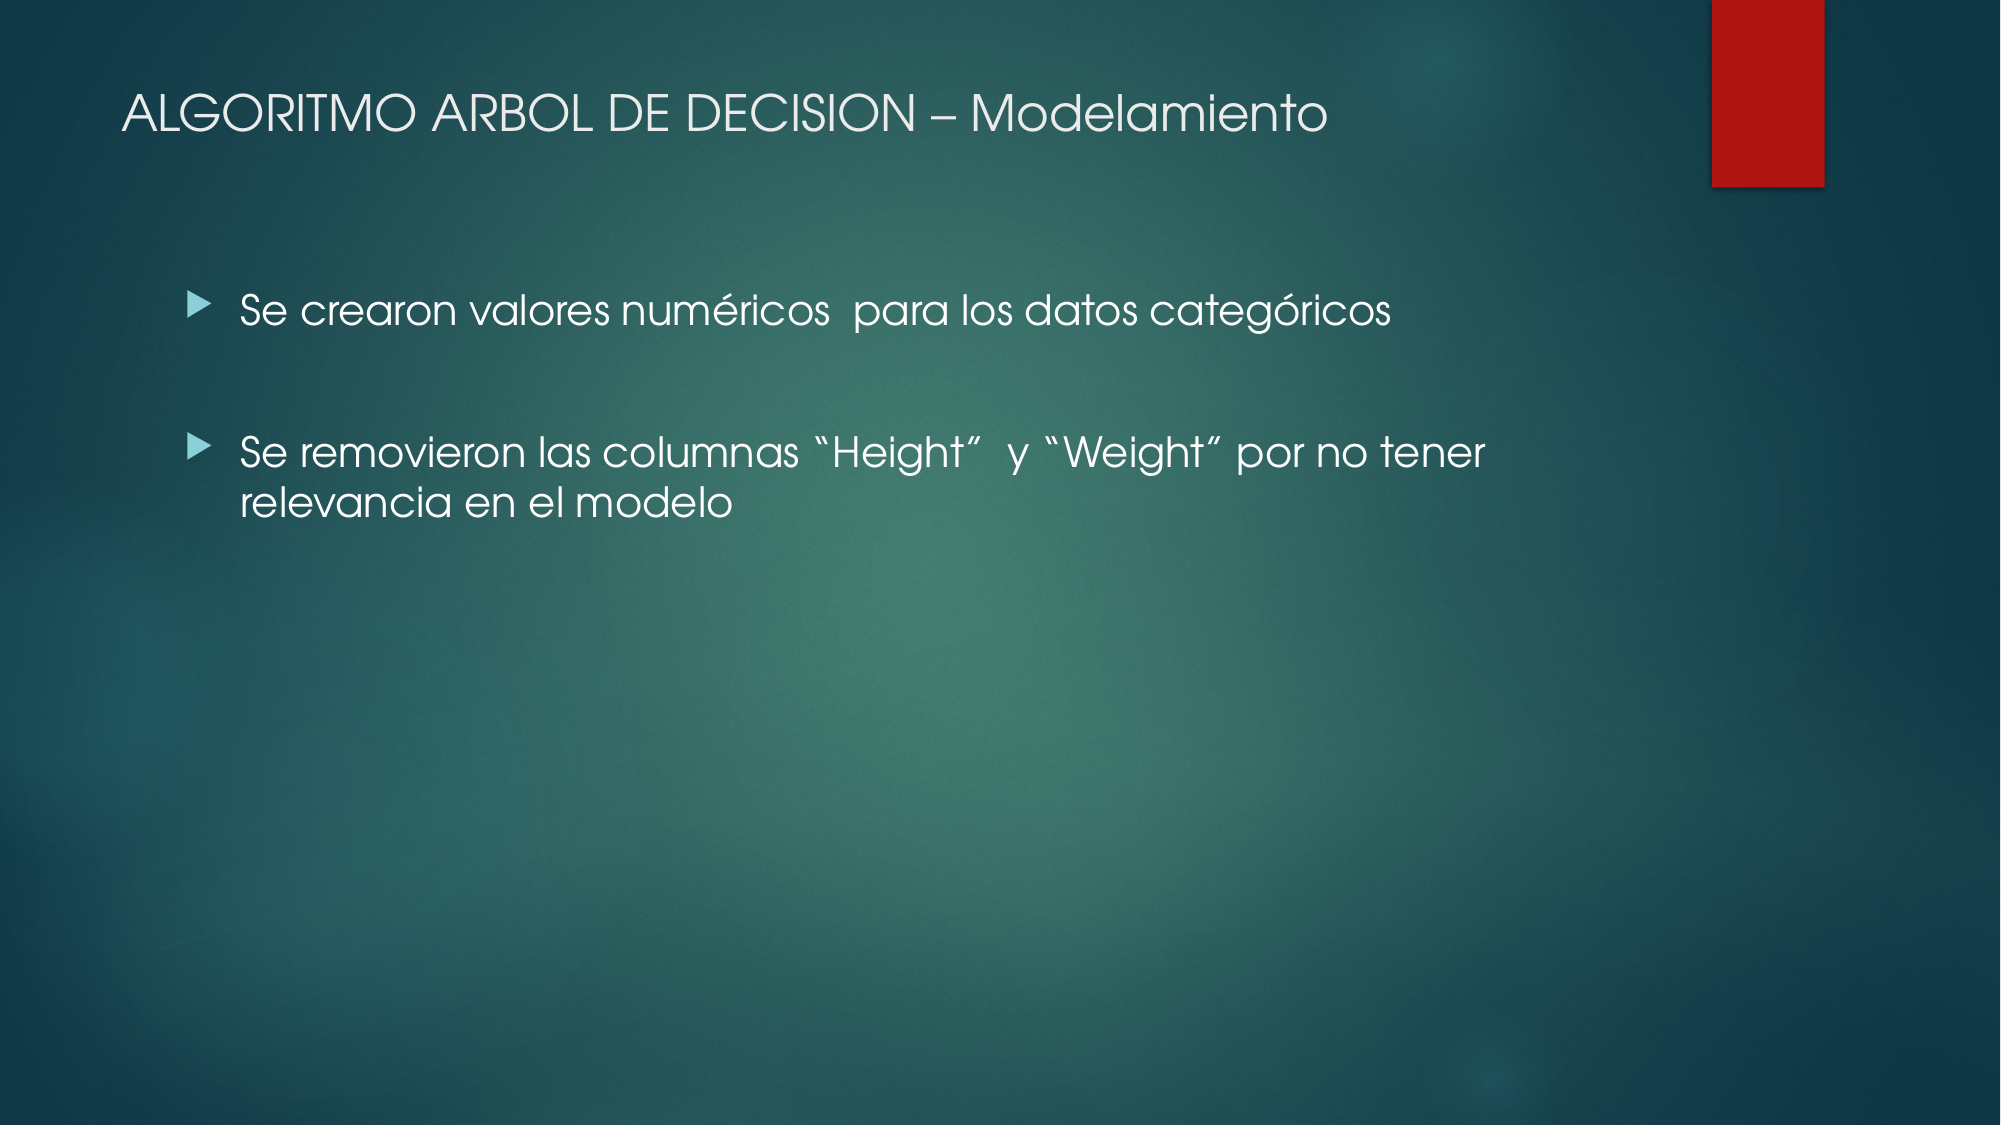

# ALGORITMO ARBOL DE DECISION – Modelamiento

Se crearon valores numéricos  para los datos categóricos

Se removieron las columnas “Height”  y “Weight” por no tener relevancia en el modelo